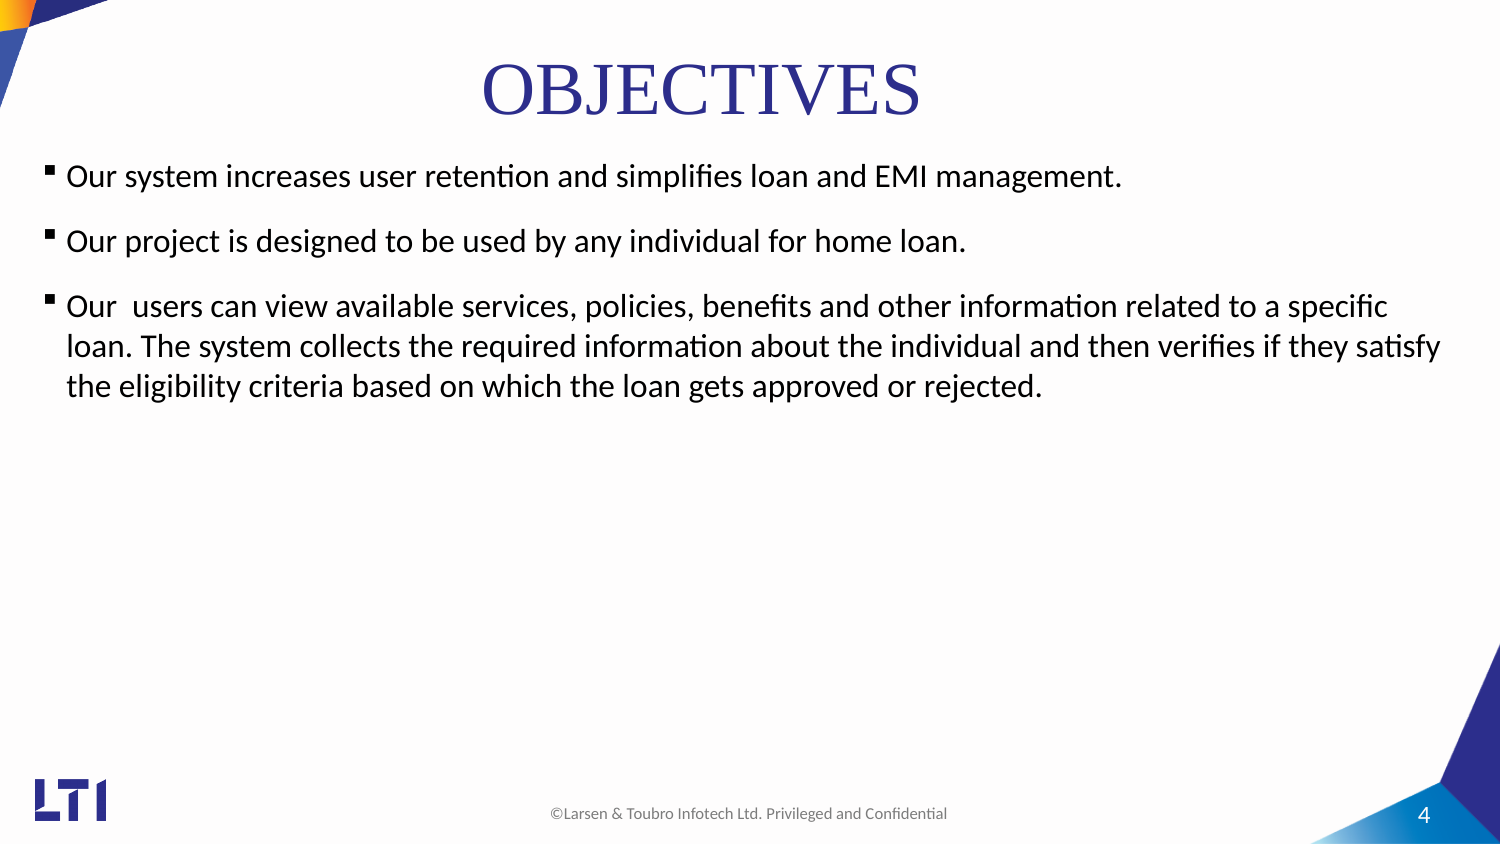

# OBJECTIVES
Our system increases user retention and simplifies loan and EMI management.
Our project is designed to be used by any individual for home loan.
Our  users can view available services, policies, benefits and other information related to a specific loan. The system collects the required information about the individual and then verifies if they satisfy the eligibility criteria based on which the loan gets approved or rejected.